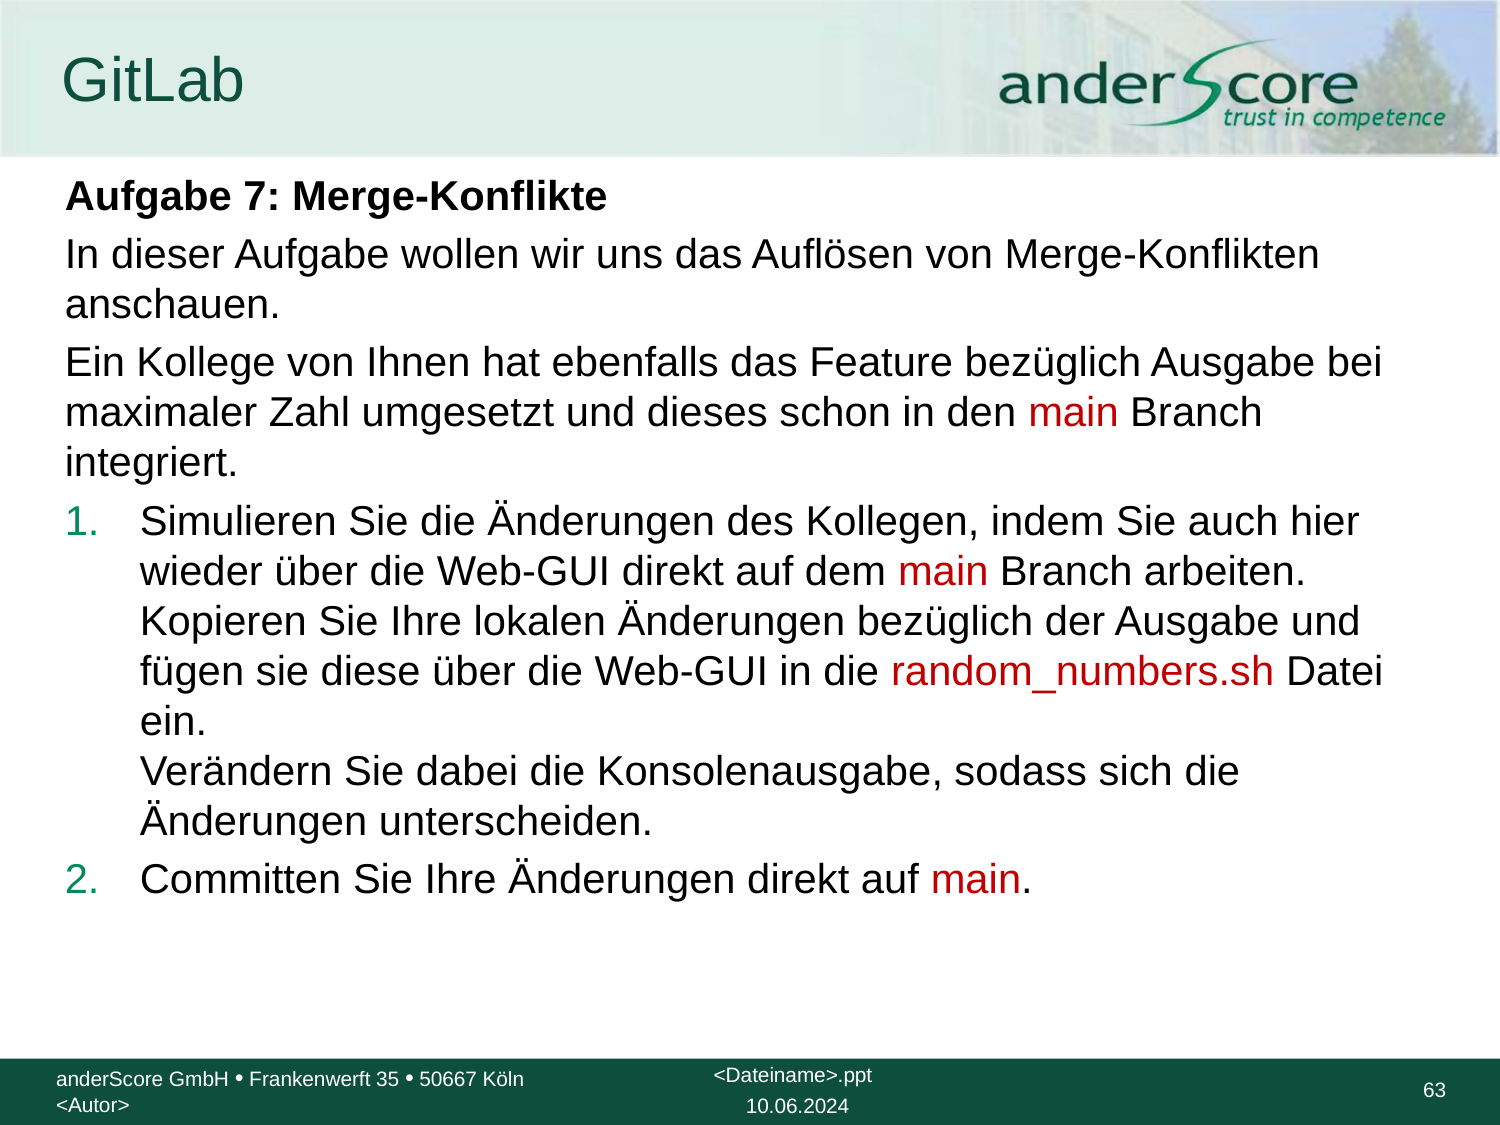

# GitLab
Aufgabe 7: Merge-Konflikte
In dieser Aufgabe wollen wir uns das Auflösen von Merge-Konflikten anschauen.
Ein Kollege von Ihnen hat ebenfalls das Feature bezüglich Ausgabe bei maximaler Zahl umgesetzt und dieses schon in den main Branch integriert.
Simulieren Sie die Änderungen des Kollegen, indem Sie auch hier wieder über die Web-GUI direkt auf dem main Branch arbeiten.
Kopieren Sie Ihre lokalen Änderungen bezüglich der Ausgabe und fügen sie diese über die Web-GUI in die random_numbers.sh Datei ein.
Verändern Sie dabei die Konsolenausgabe, sodass sich die Änderungen unterscheiden.
Committen Sie Ihre Änderungen direkt auf main.